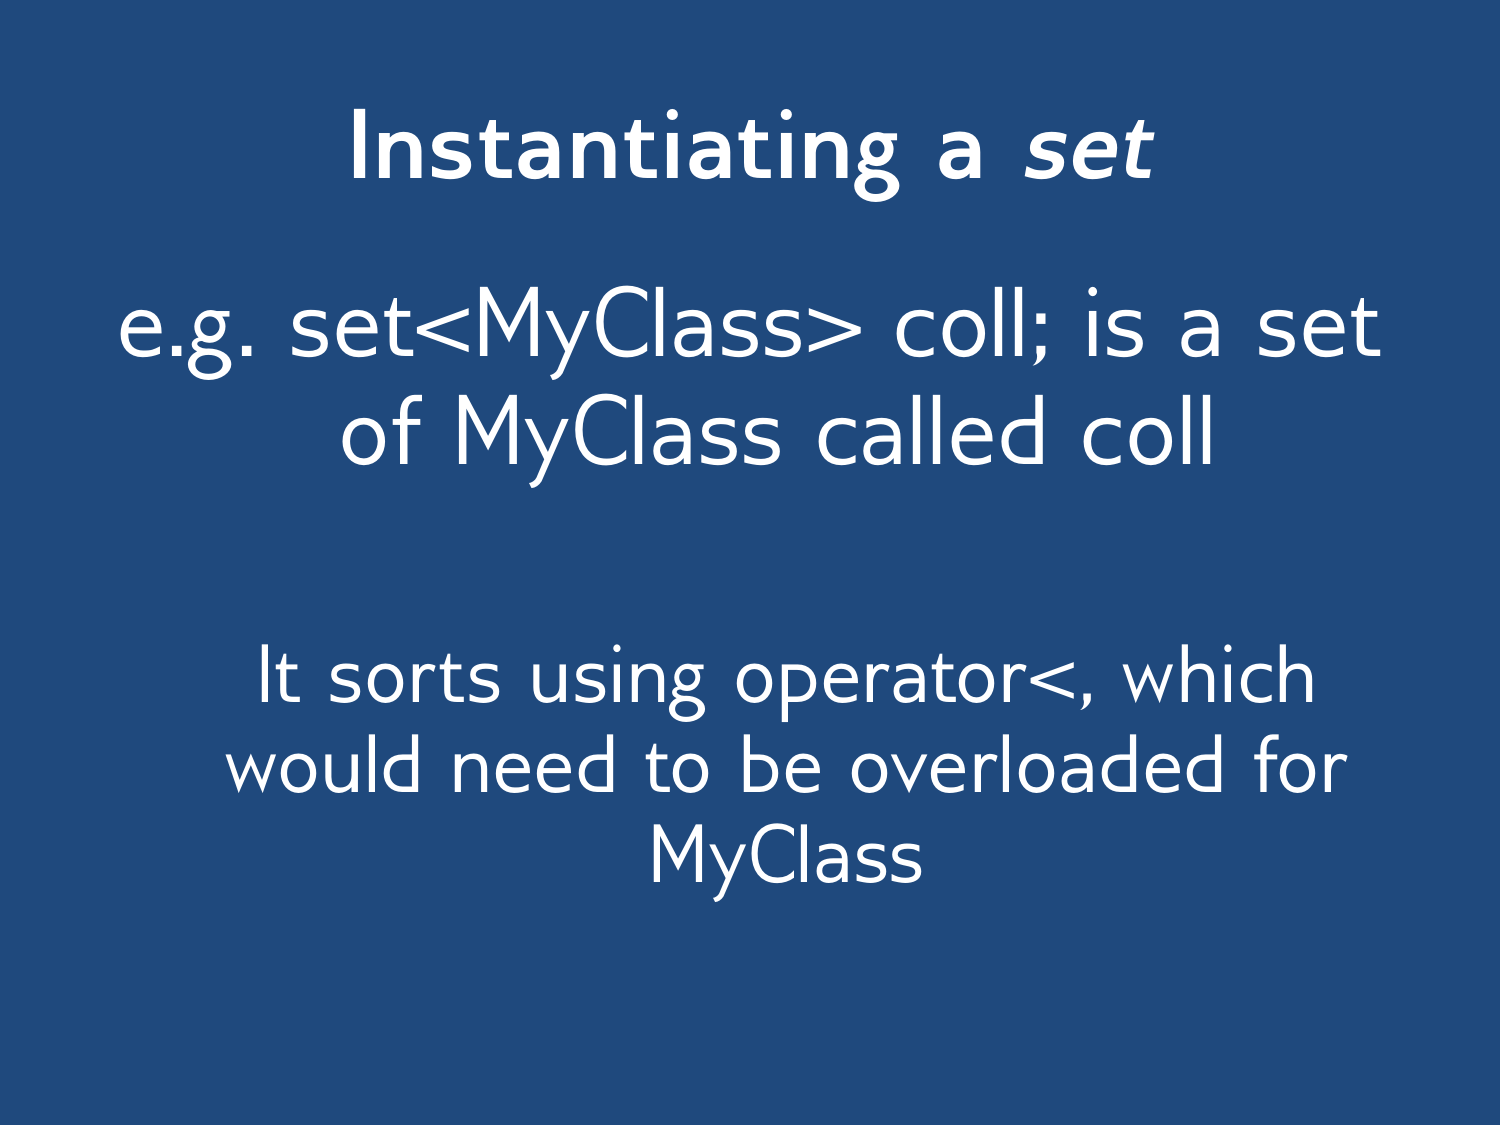

# Instantiating a set
e.g. set<MyClass> coll; is a set of MyClass called coll

It sorts using operator<, which would need to be overloaded for MyClass